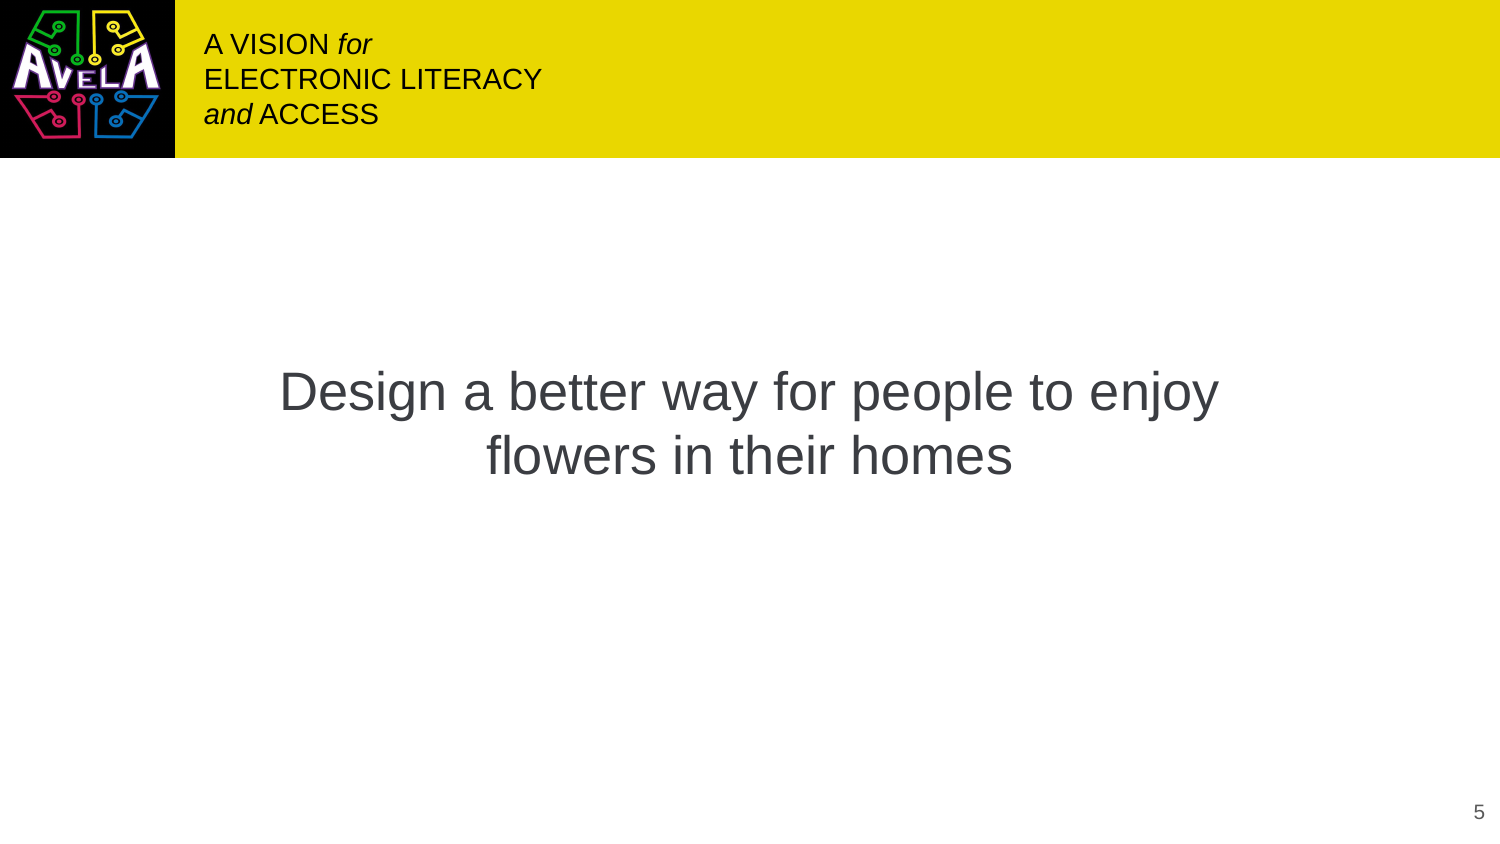

Design a better way for people to enjoy flowers in their homes
5